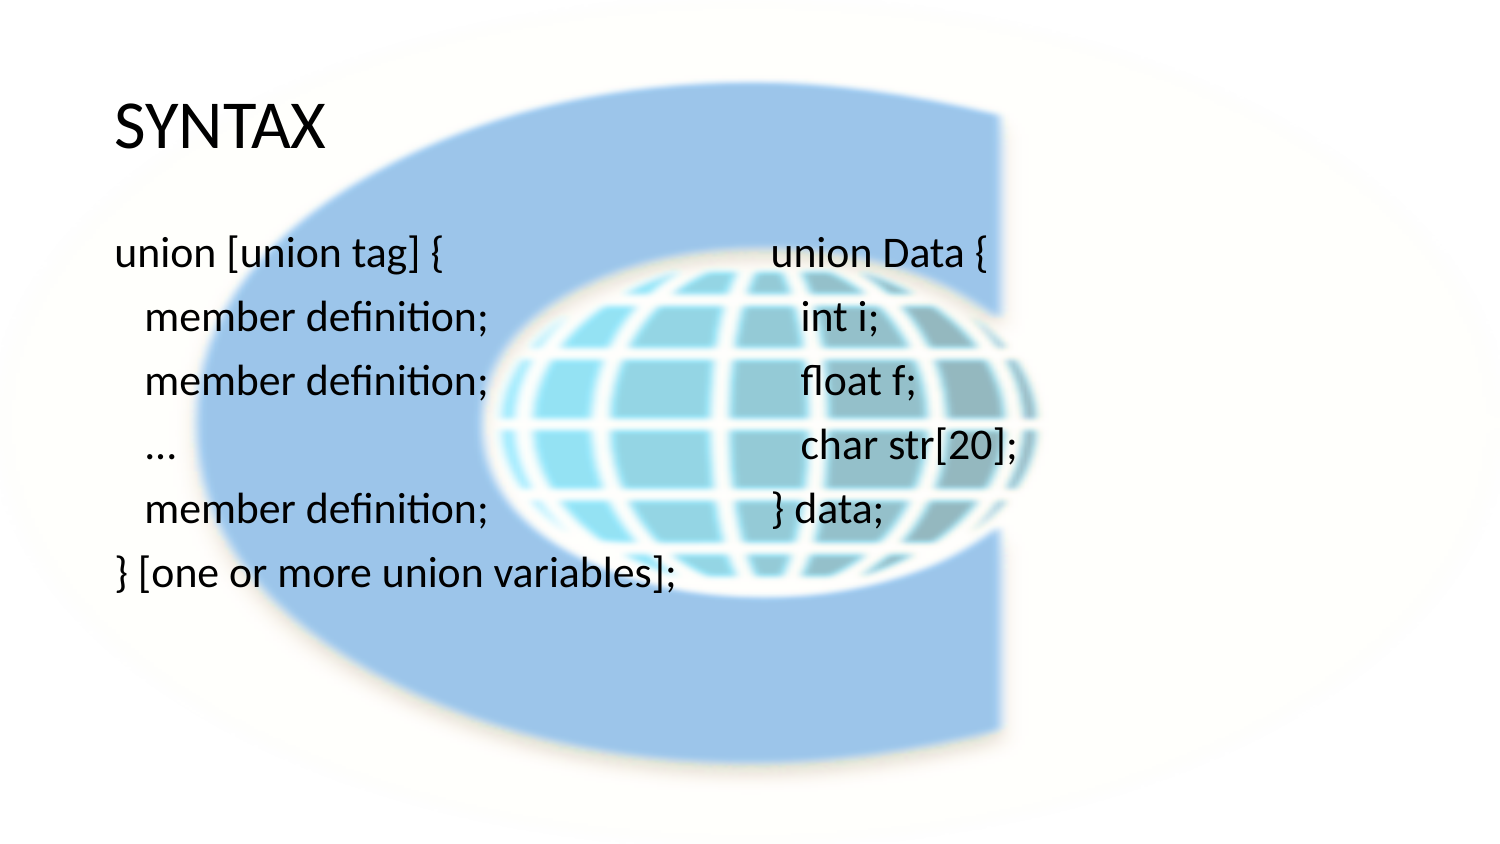

# SYNTAX
union [union tag] {
   member definition;
   member definition;
   ...
   member definition;
} [one or more union variables];

union Data {
   int i;
   float f;
   char str[20];
} data;